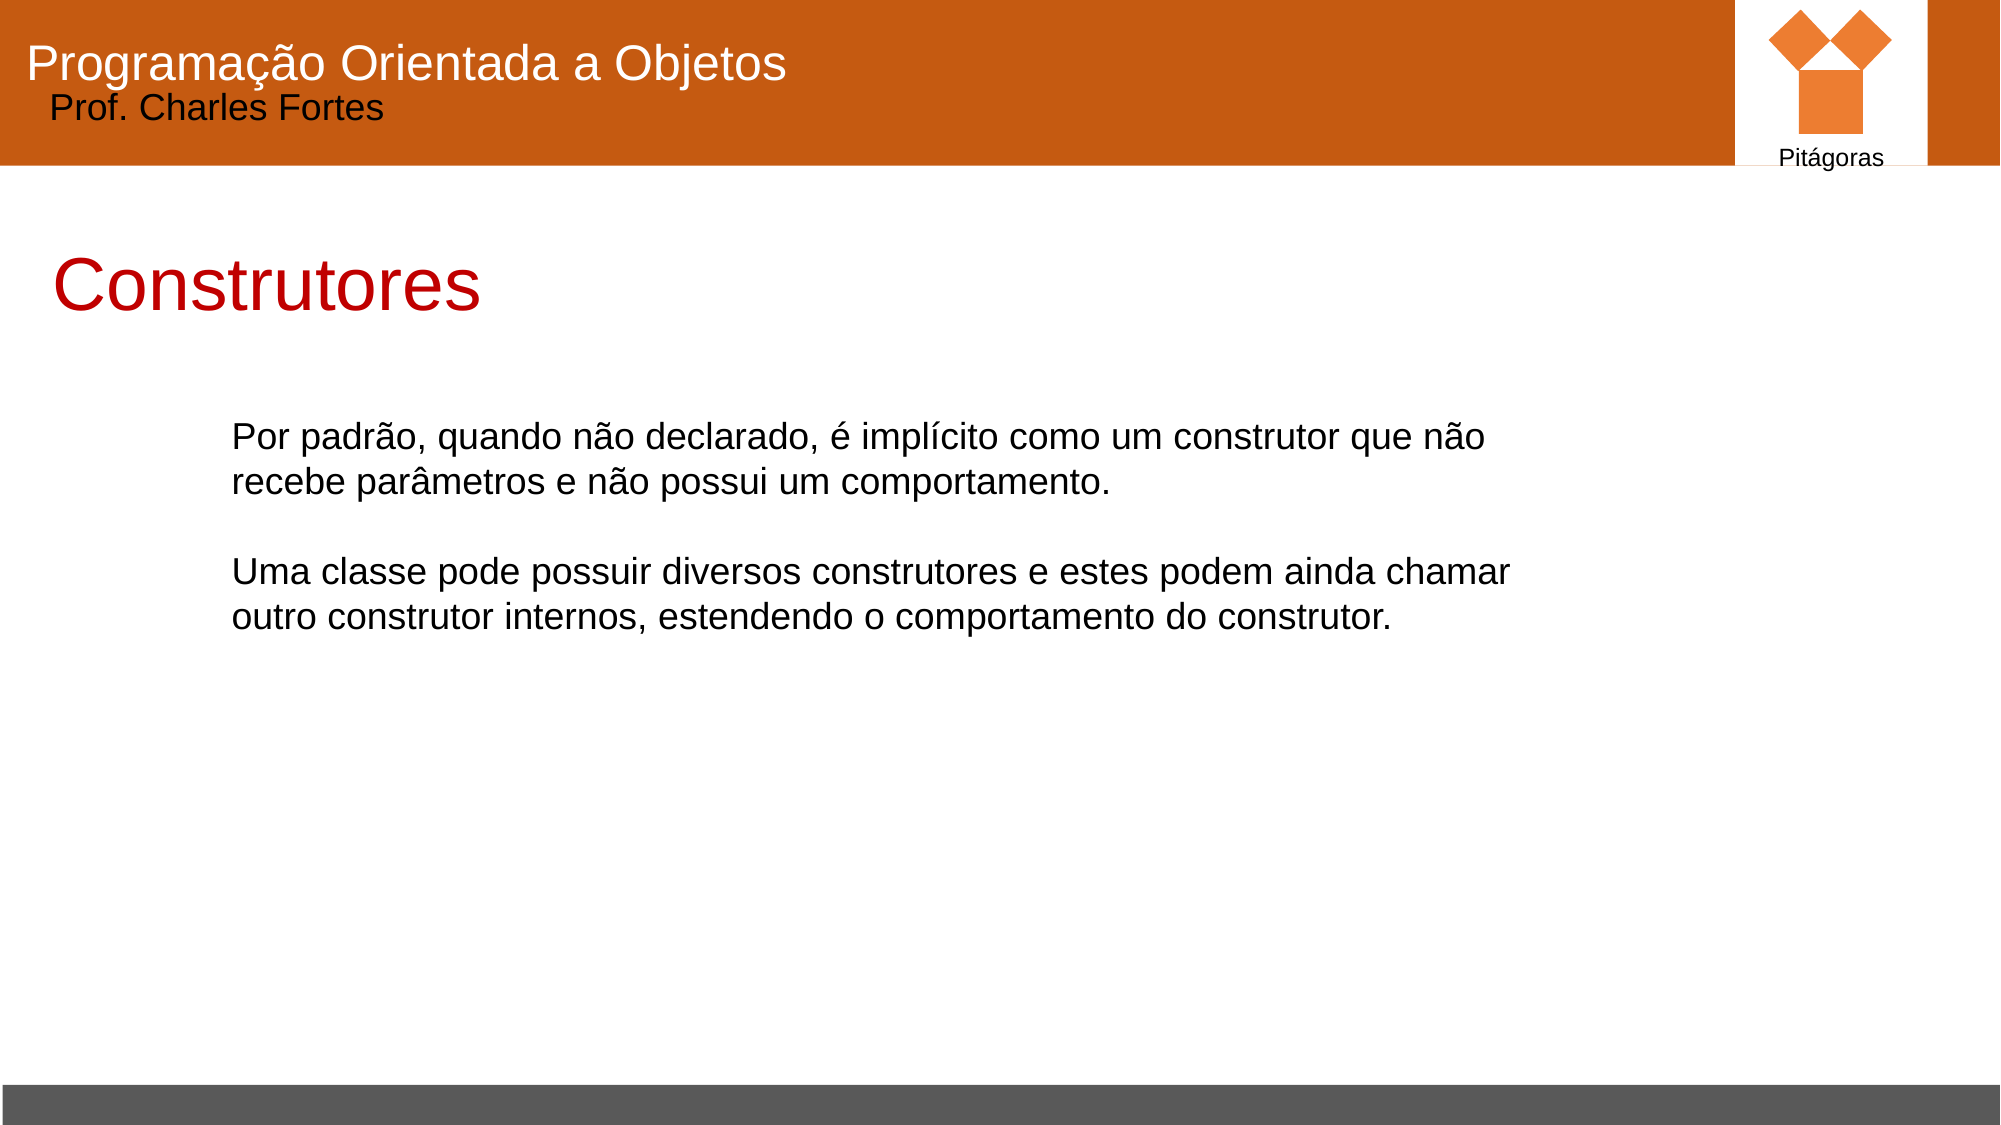

Pitágoras
Programação Orientada a Objetos
Prof. Charles Fortes
Construtores
Por padrão, quando não declarado, é implícito como um construtor que não recebe parâmetros e não possui um comportamento.

Uma classe pode possuir diversos construtores e estes podem ainda chamar outro construtor internos, estendendo o comportamento do construtor.